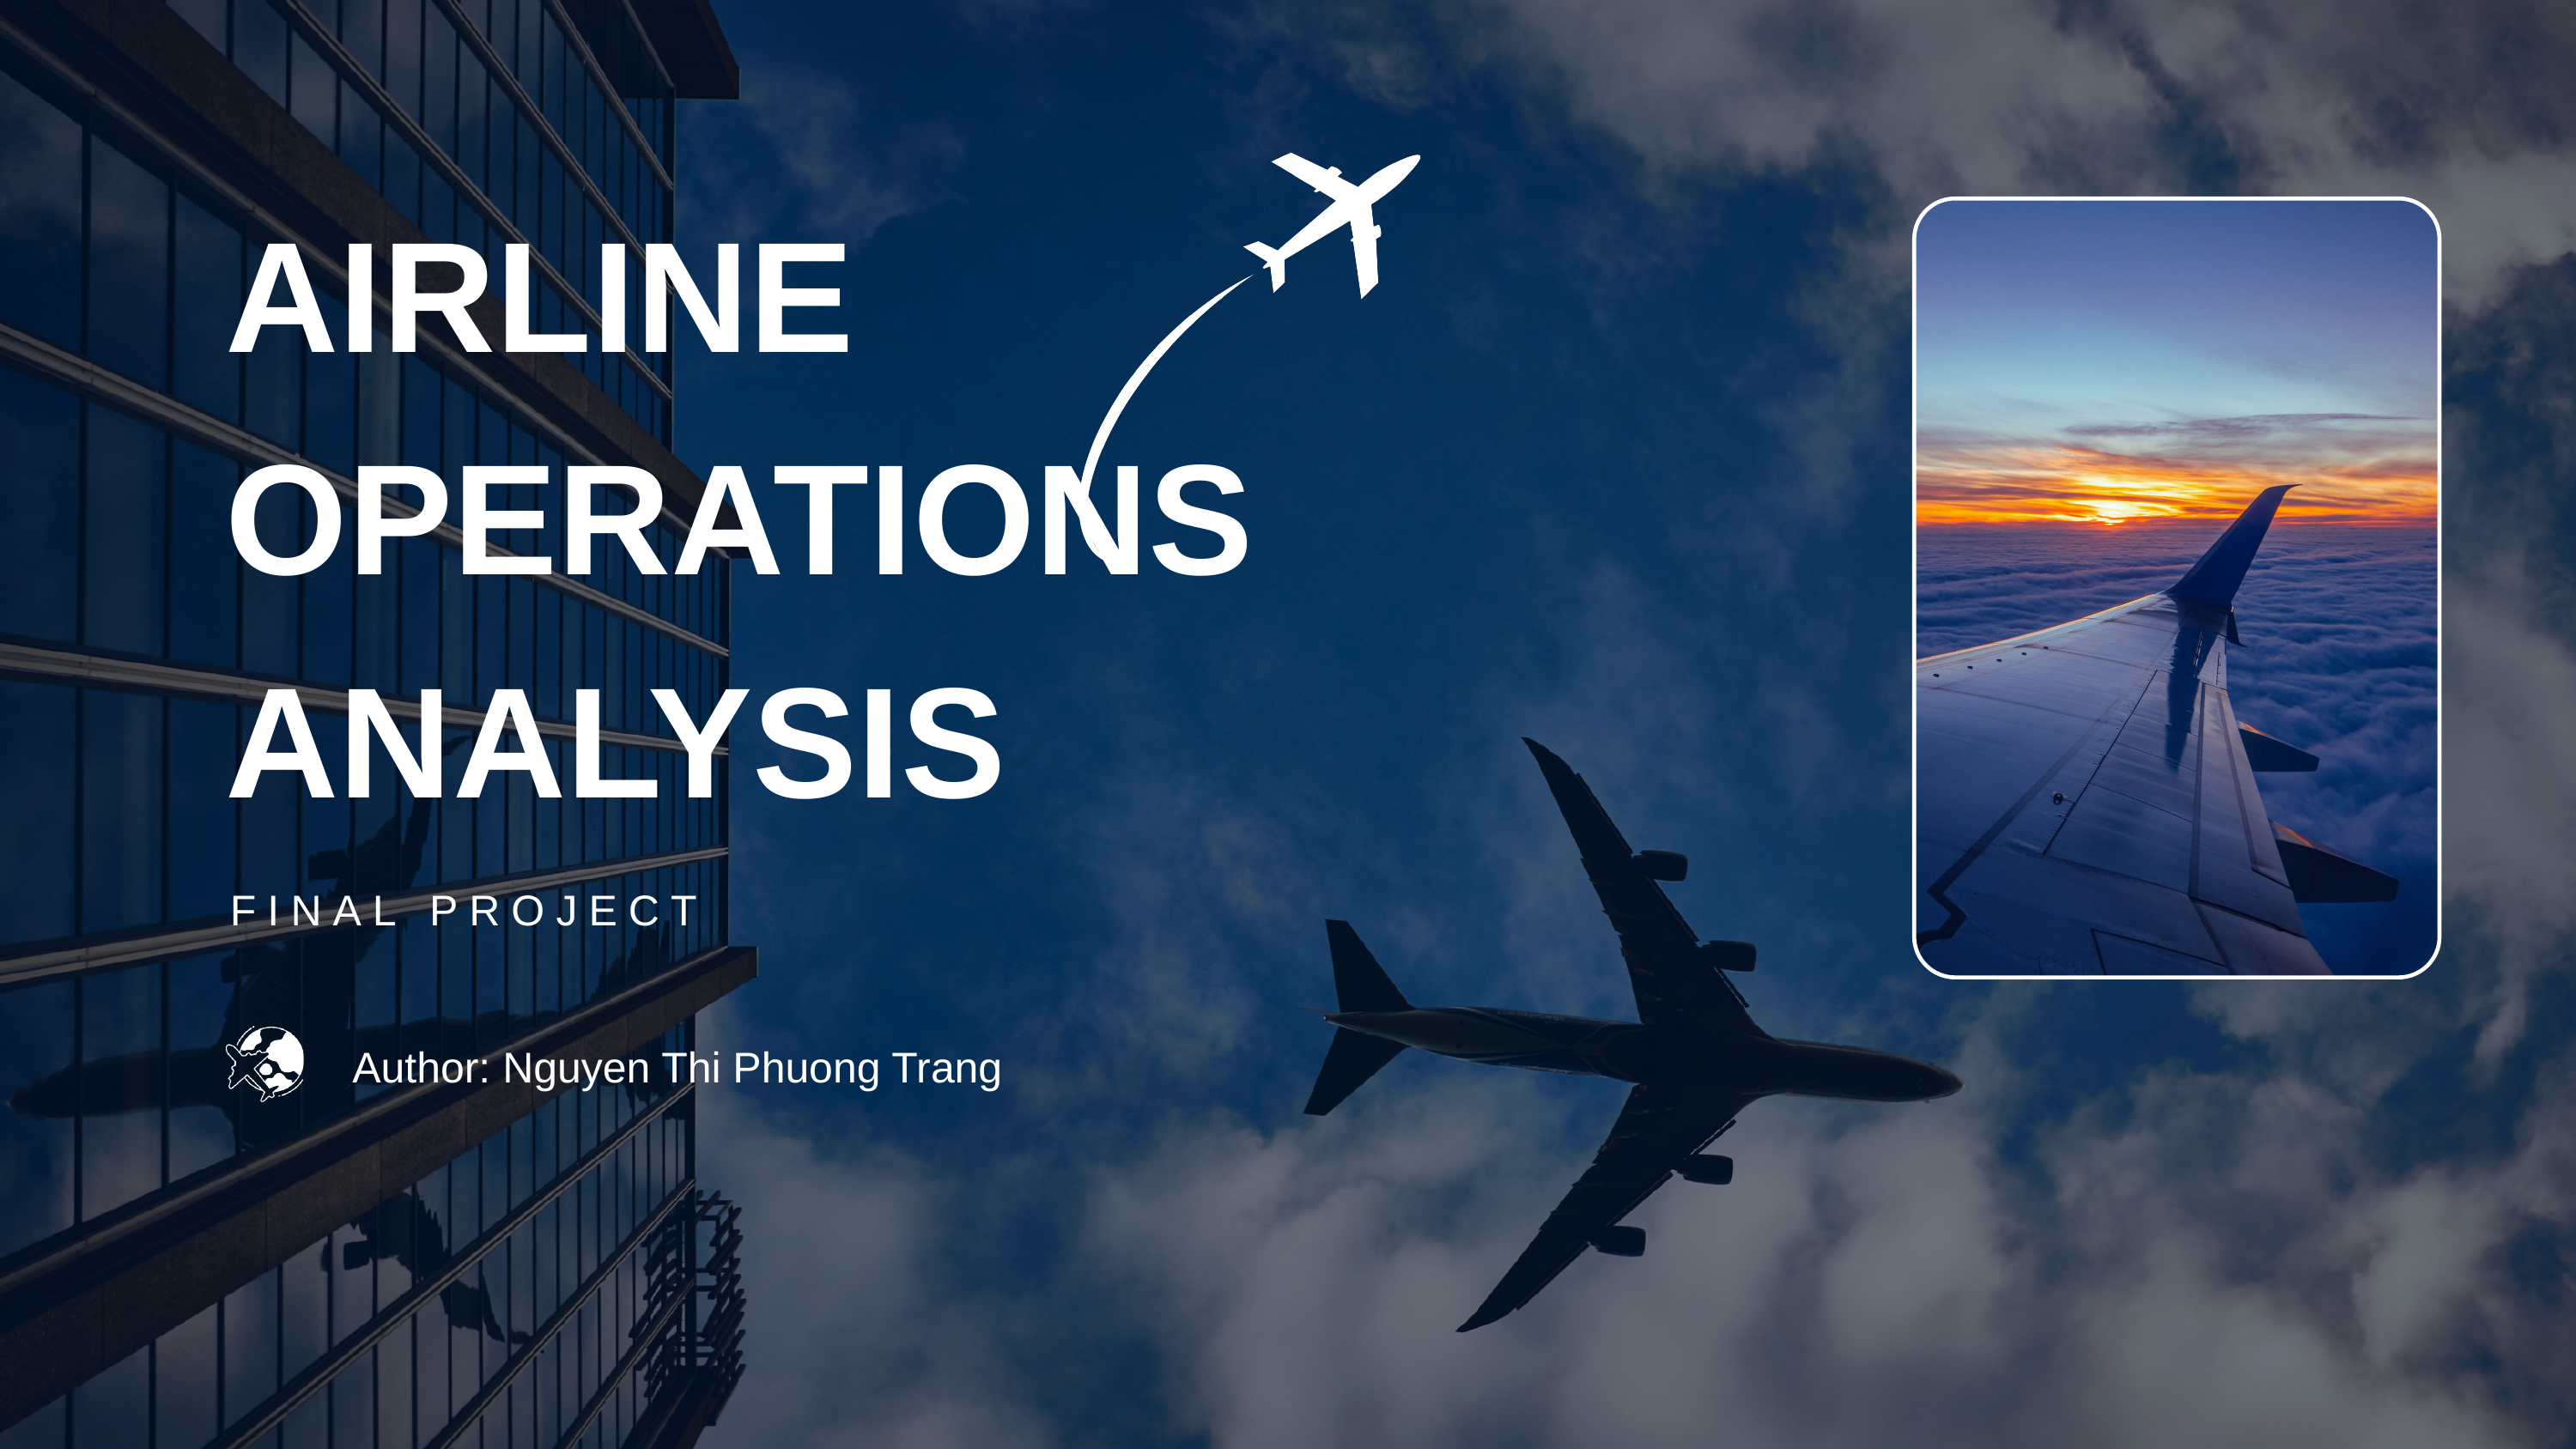

AIRLINE OPERATIONS ANALYSIS

FINAL PROJECT

Author: Nguyen Thi Phuong Trang